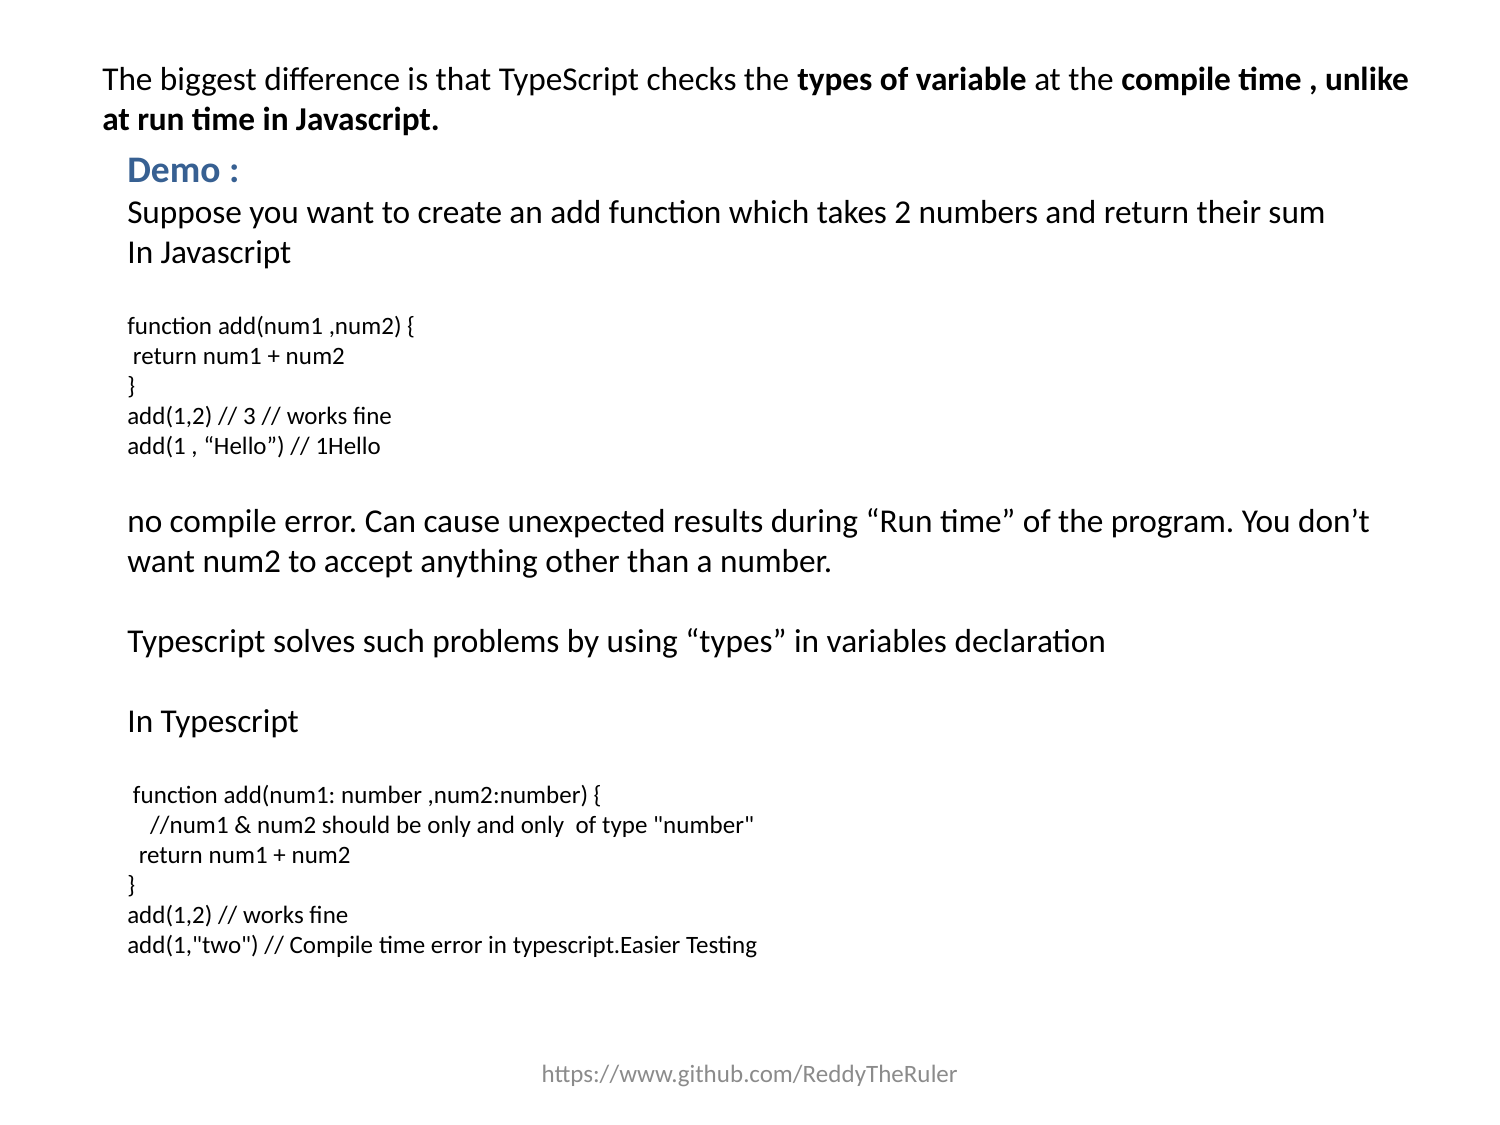

The biggest difference is that TypeScript checks the types of variable at the compile time , unlike at run time in Javascript.
Demo :
Suppose you want to create an add function which takes 2 numbers and return their sum
In Javascript

function add(num1 ,num2) {
 return num1 + num2
}
add(1,2) // 3 // works fine
add(1 , “Hello”) // 1Hello

no compile error. Can cause unexpected results during “Run time” of the program. You don’t want num2 to accept anything other than a number.

Typescript solves such problems by using “types” in variables declaration

In Typescript

 function add(num1: number ,num2:number) {
    //num1 & num2 should be only and only  of type "number"
  return num1 + num2
}
add(1,2) // works fine
add(1,"two") // Compile time error in typescript.Easier Testing

https://www.github.com/ReddyTheRuler